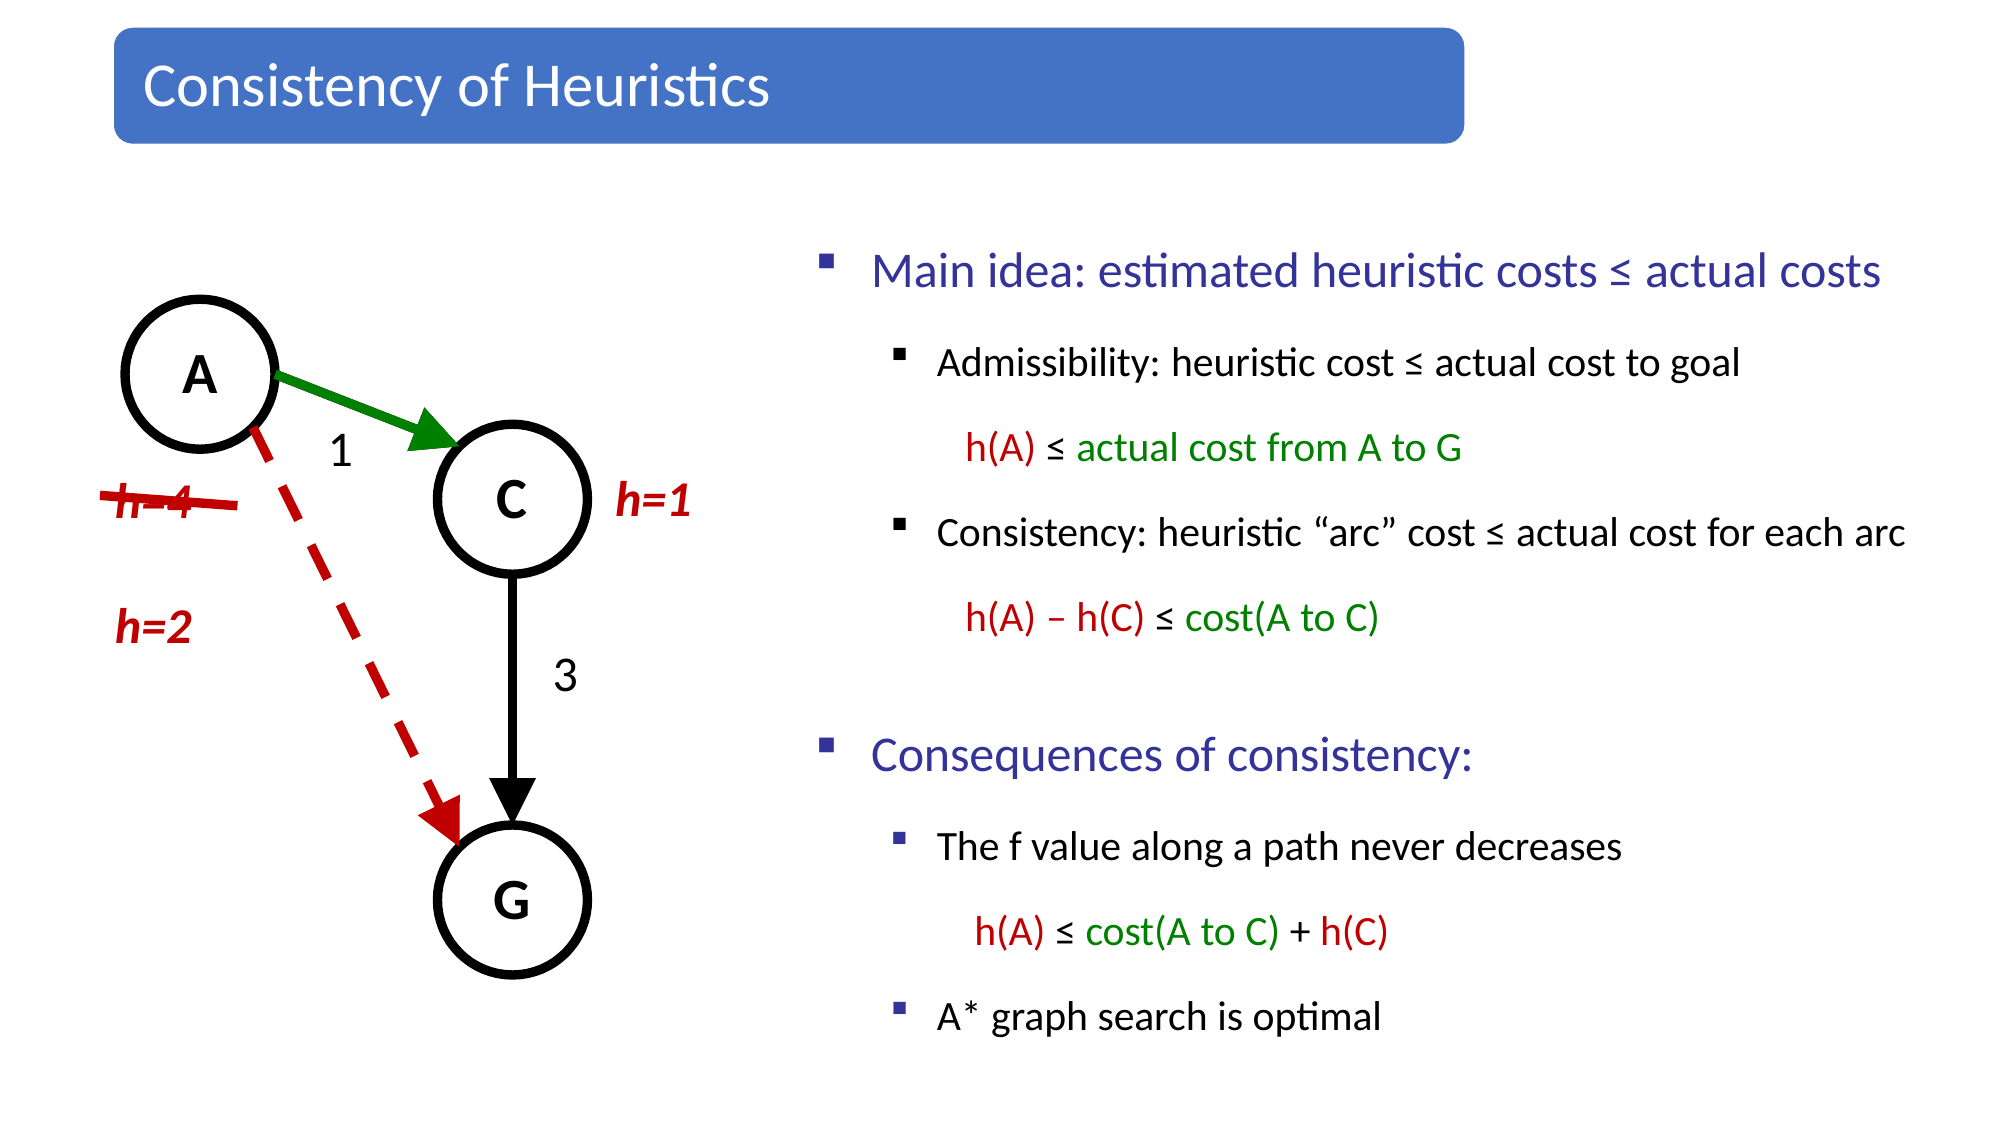

Consistency of Heuristics
Main idea: estimated heuristic costs ≤ actual costs
Admissibility: heuristic cost ≤ actual cost to goal

A

1
h(A) ≤ actual cost from A to G

C
h=4  h=2
h=1

Consistency: heuristic “arc” cost ≤ actual cost for each arc
h(A) – h(C) ≤ cost(A to C)
3
Consequences of consistency:
The f value along a path never decreases

G
h(A) ≤ cost(A to C) + h(C)
A* graph search is optimal